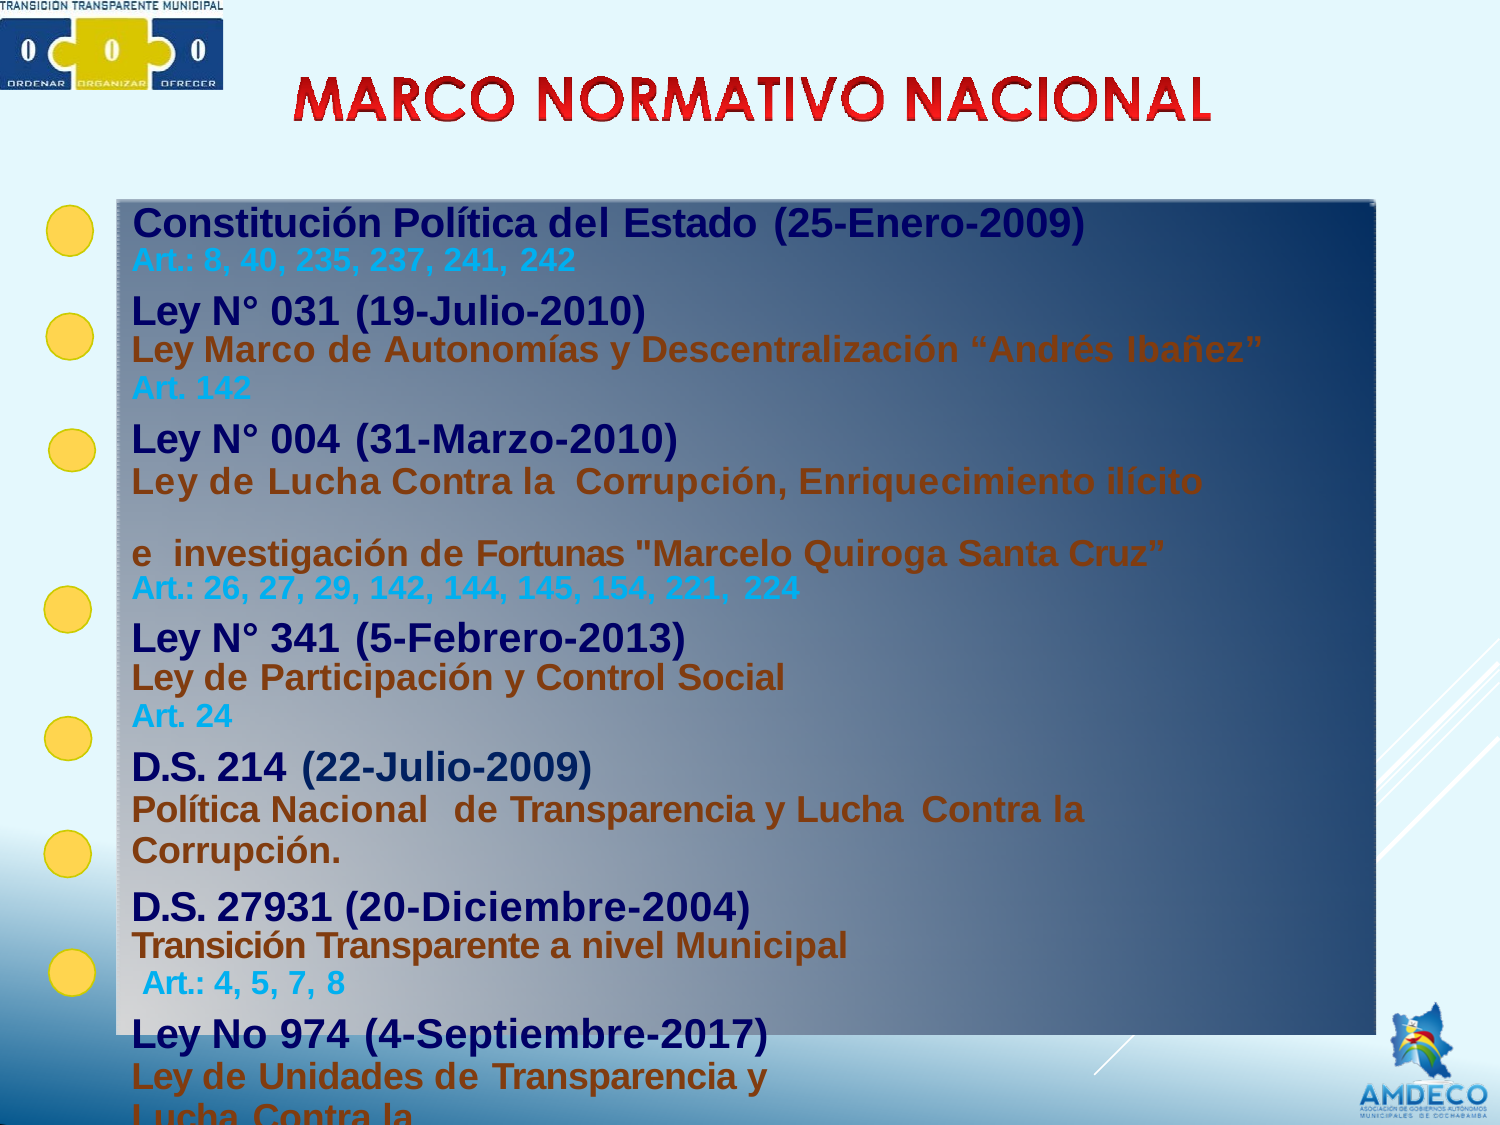

# Constitución Política del Estado (25-Enero-2009)

Art.: 8, 40, 235, 237, 241, 242
Ley N° 031 (19-Julio-2010)
Ley Marco de Autonomías y Descentralización “Andrés Ibañez”
Art. 142
Ley N° 004 (31-Marzo-2010)
Ley de Lucha Contra la  Corrupción, Enriquecimiento ilícito	e  investigación de Fortunas "Marcelo Quiroga Santa Cruz”  Art.: 26, 27, 29, 142, 144, 145, 154, 221, 224
Ley N° 341 (5-Febrero-2013)
Ley de Participación y Control Social
Art. 24
D.S. 214 (22-Julio-2009)
Política Nacional	de Transparencia y Lucha Contra la	Corrupción.
D.S. 27931 (20-Diciembre-2004)  Transición Transparente a nivel Municipal  Art.: 4, 5, 7, 8
Ley No 974 (4-Septiembre-2017)
Ley de Unidades de Transparencia y Lucha Contra la	Corrupción